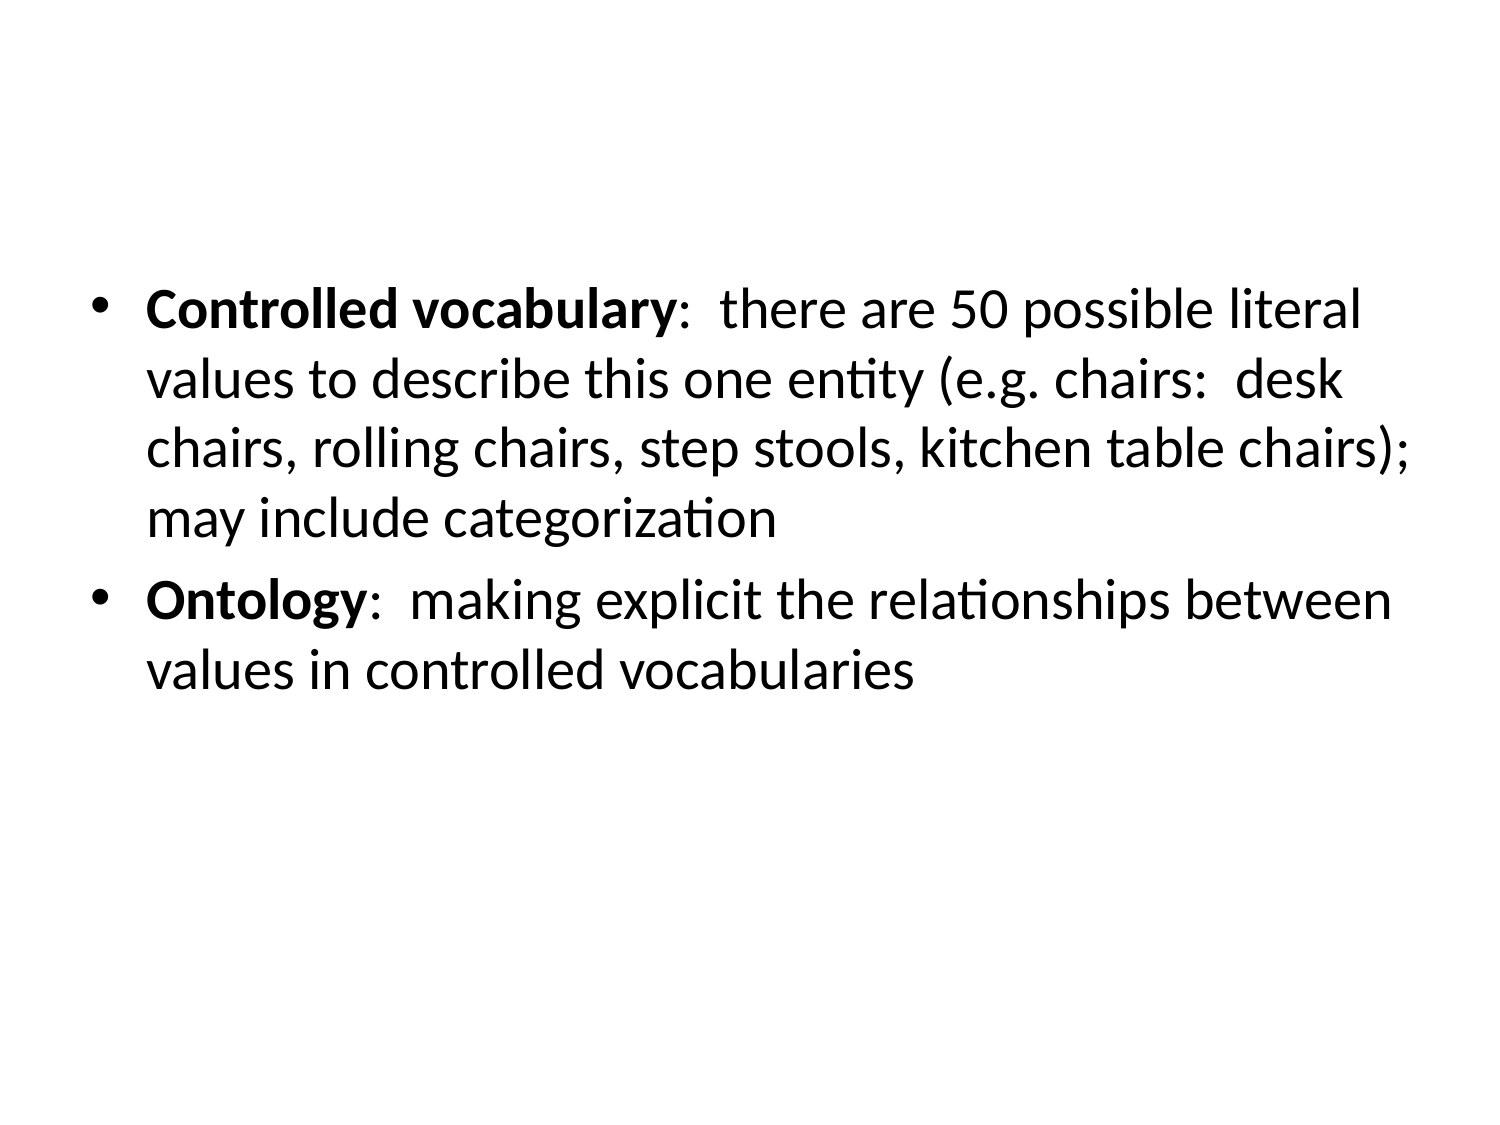

Controlled vocabulary:  there are 50 possible literal values to describe this one entity (e.g. chairs:  desk chairs, rolling chairs, step stools, kitchen table chairs); may include categorization
Ontology:  making explicit the relationships between values in controlled vocabularies